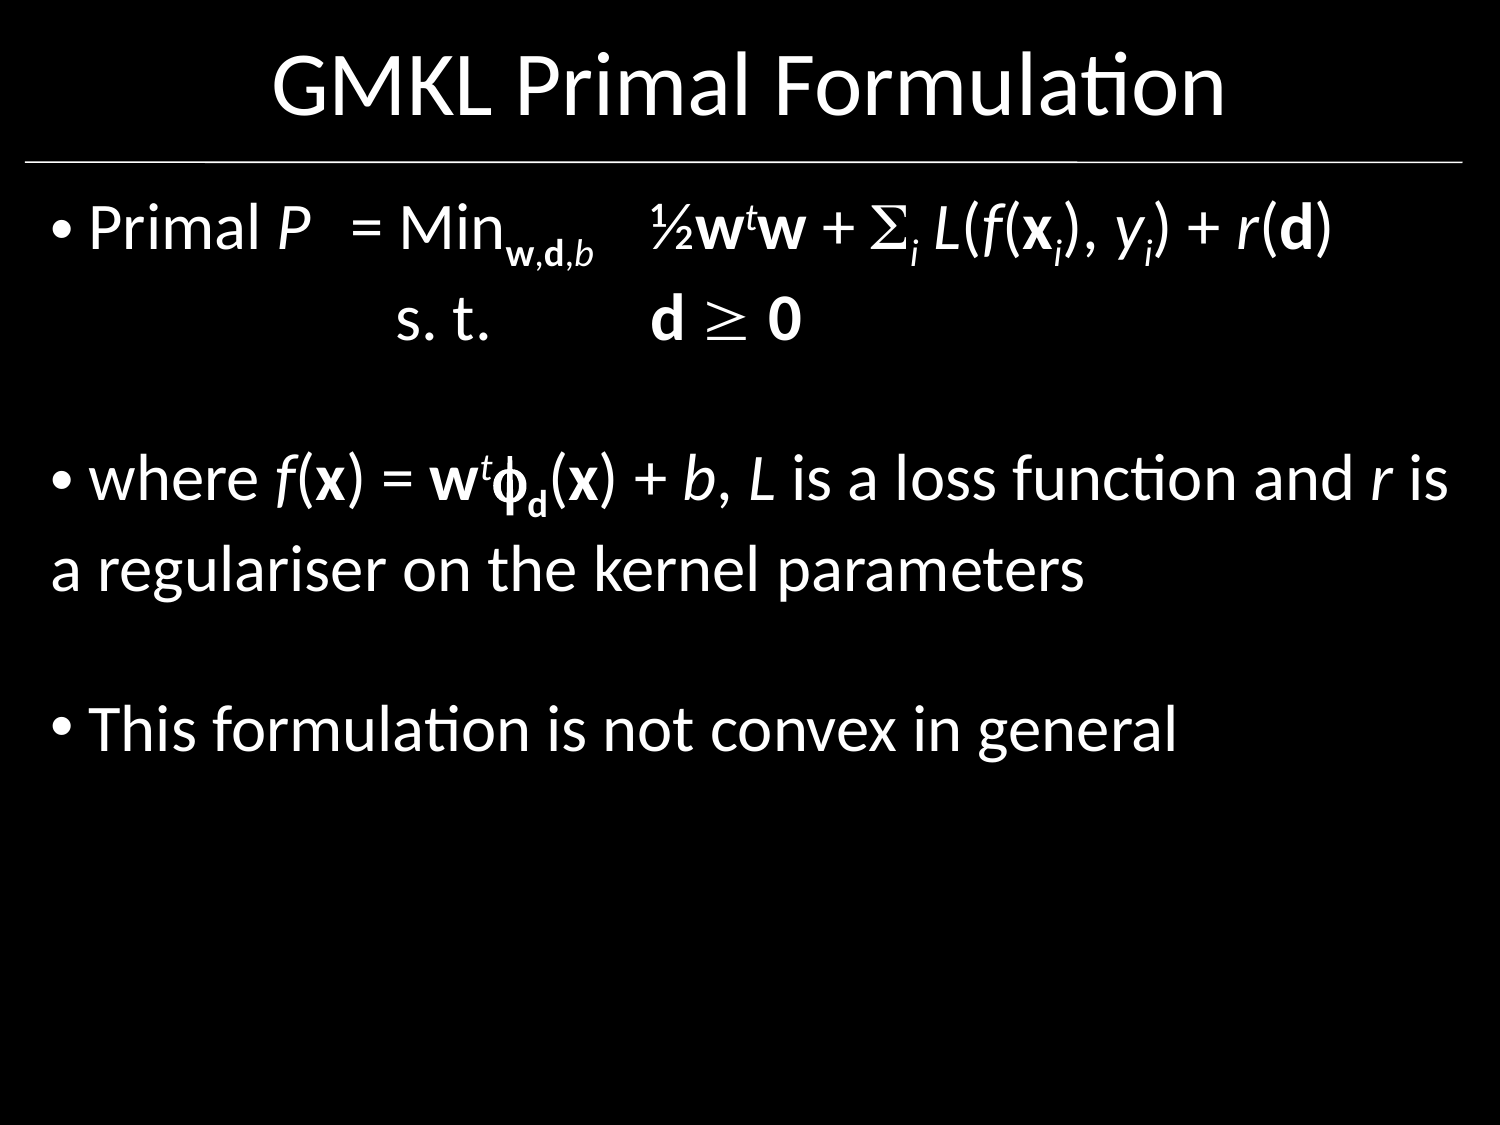

# GMKL Primal Formulation

 Primal P	= Minw,d,b 	½wtw + Σi L(f(xi), yi) + r(d)
		   s. t.		d ≥ 0

 where f(x) = wtφd(x) + b, L is a loss function and r is a regulariser on the kernel parameters

 This formulation is not convex in general